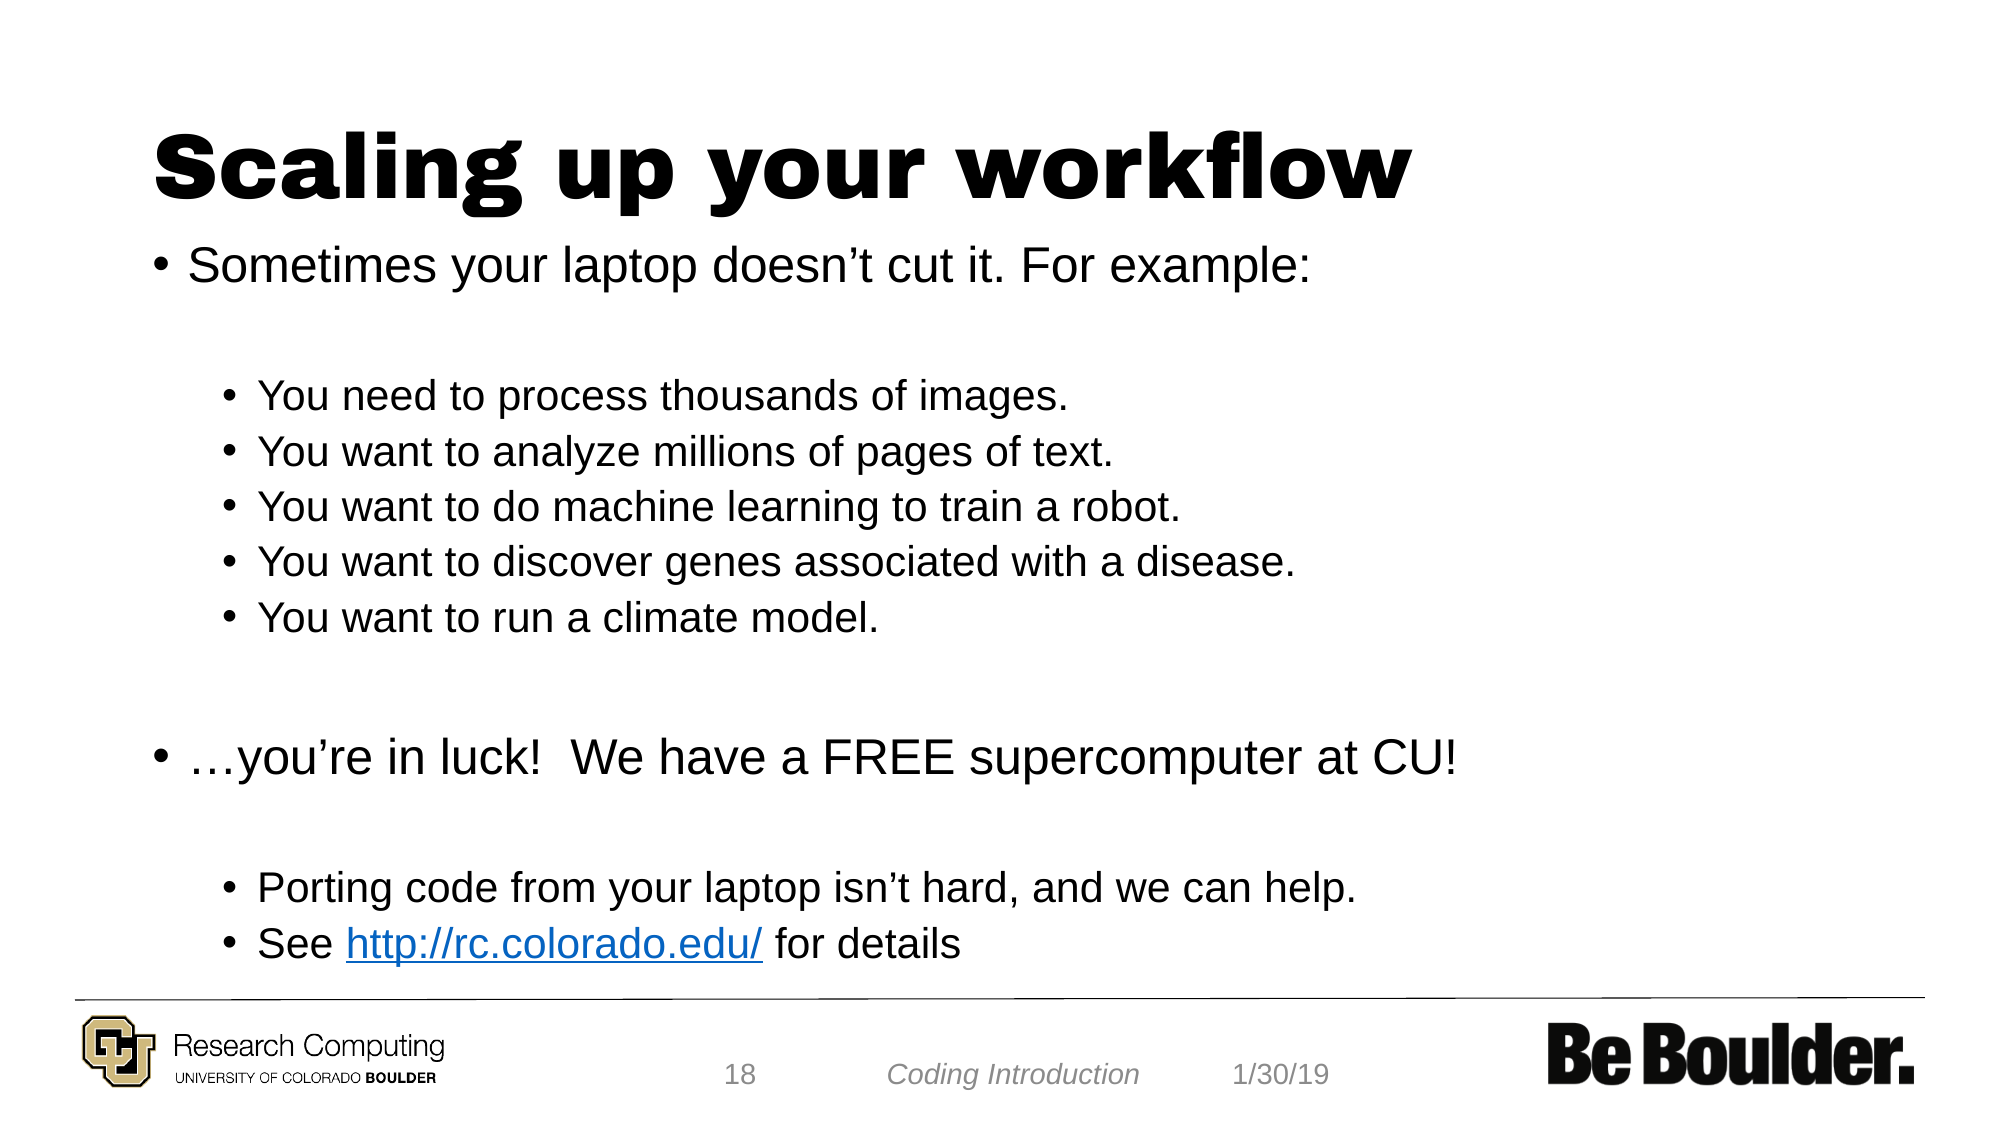

# Scaling up your workflow
Sometimes your laptop doesn’t cut it. For example:

You need to process thousands of images.
You want to analyze millions of pages of text.
You want to do machine learning to train a robot.
You want to discover genes associated with a disease.
You want to run a climate model.

…you’re in luck!  We have a FREE supercomputer at CU!

Porting code from your laptop isn’t hard, and we can help.
See http://rc.colorado.edu/ for details
18
1/30/19
Coding Introduction